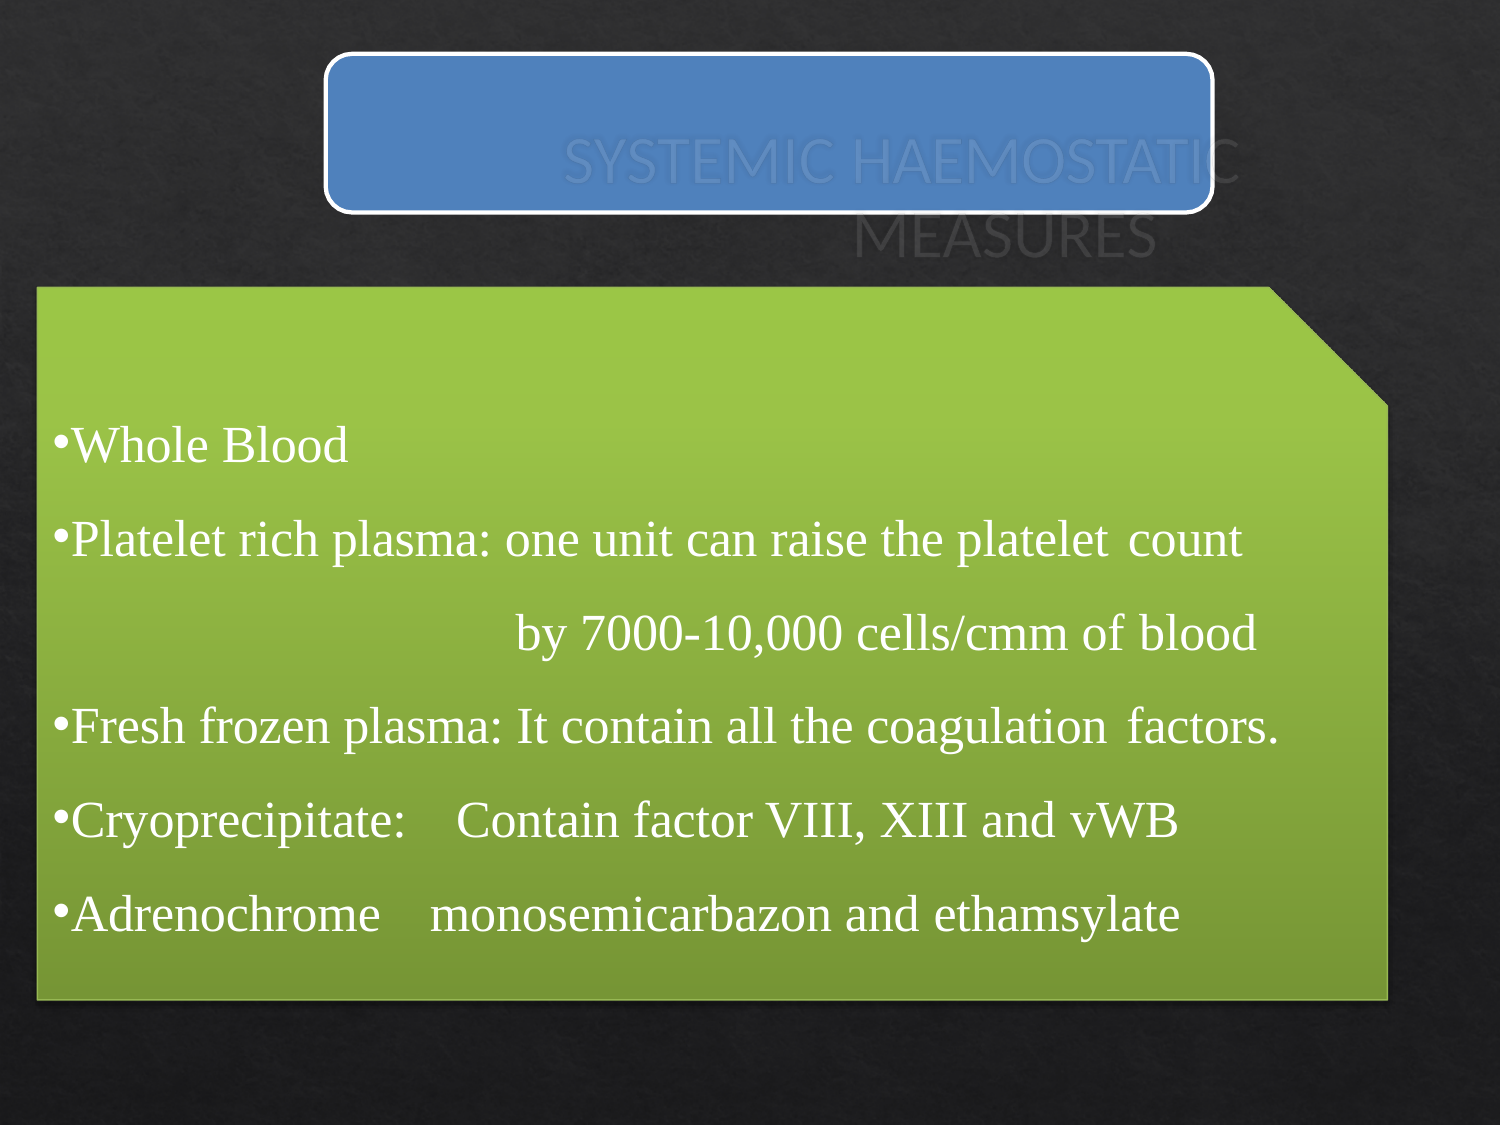

# SYSTEMIC HAEMOSTATIC  MEASURES

Whole Blood
Platelet rich plasma: one unit can raise the platelet count
by 7000-10,000 cells/cmm of blood
Fresh frozen plasma: It contain all the coagulation factors.
Cryoprecipitate:	Contain factor VIII, XIII and vWB
Adrenochrome	monosemicarbazon and ethamsylate